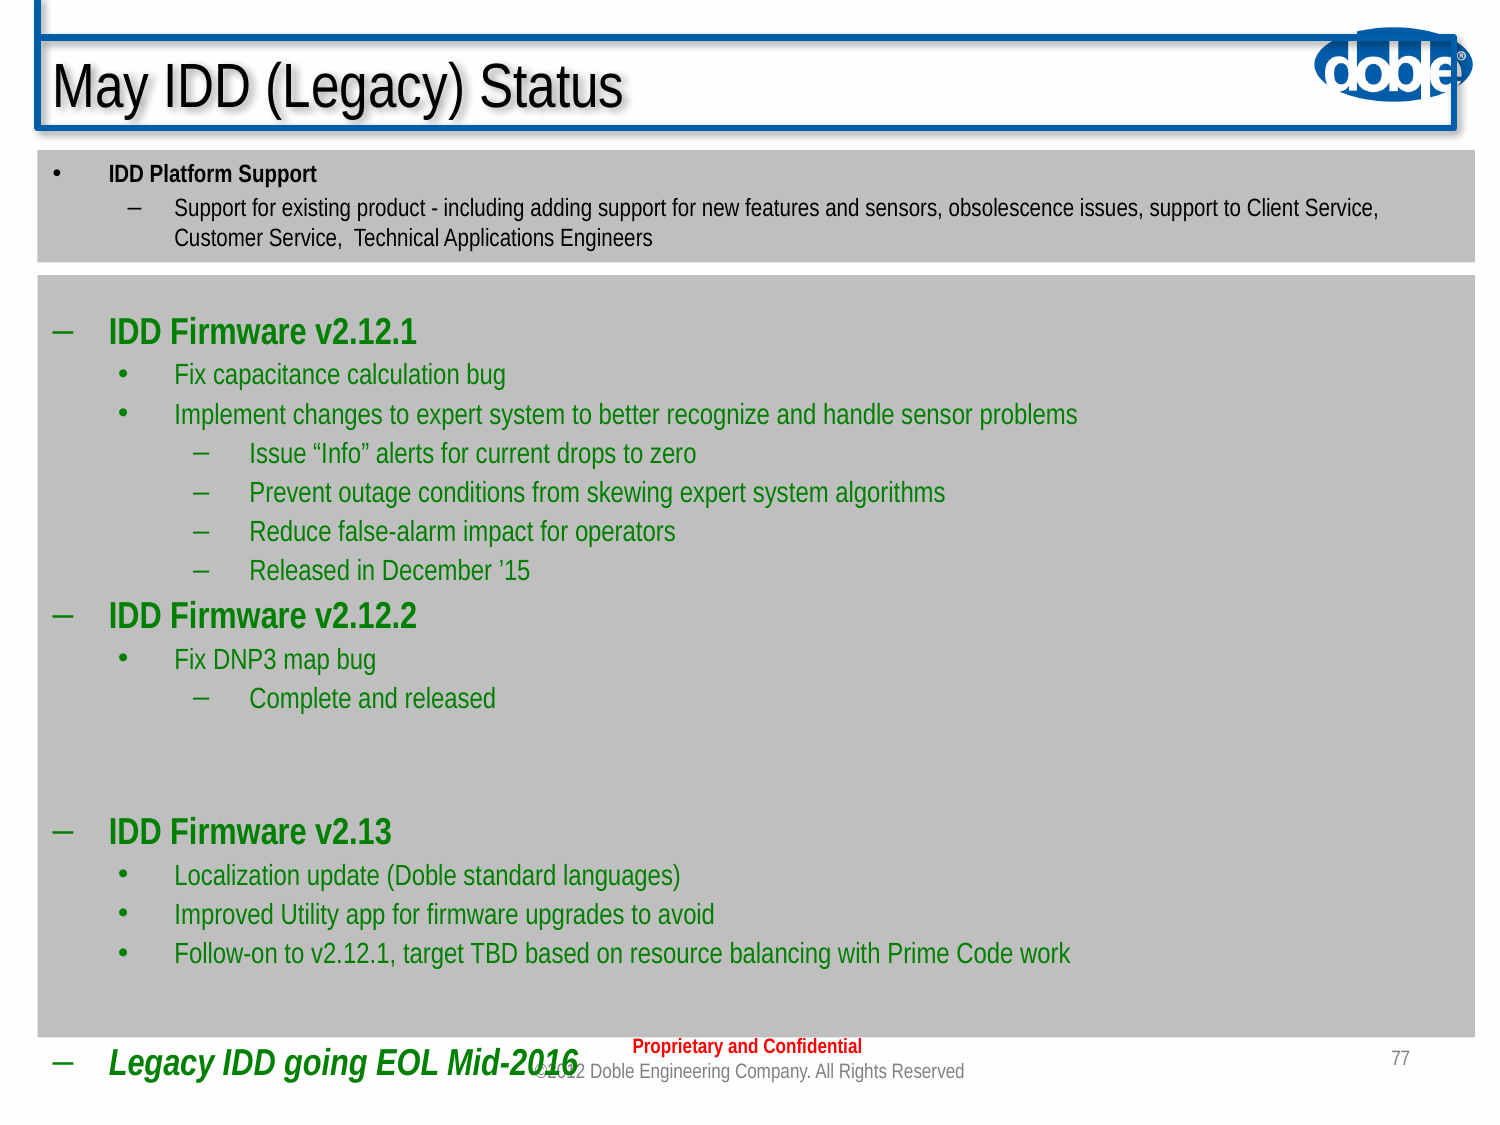

# May IDD (Legacy) Status
IDD Platform Support
Support for existing product - including adding support for new features and sensors, obsolescence issues, support to Client Service, Customer Service,  Technical Applications Engineers

IDD Firmware v2.12.1
Fix capacitance calculation bug
Implement changes to expert system to better recognize and handle sensor problems
Issue “Info” alerts for current drops to zero
Prevent outage conditions from skewing expert system algorithms
Reduce false-alarm impact for operators
Released in December ’15
IDD Firmware v2.12.2
Fix DNP3 map bug
Complete and released

IDD Firmware v2.13
Localization update (Doble standard languages)
Improved Utility app for firmware upgrades to avoid
Follow-on to v2.12.1, target TBD based on resource balancing with Prime Code work

Legacy IDD going EOL Mid-2016